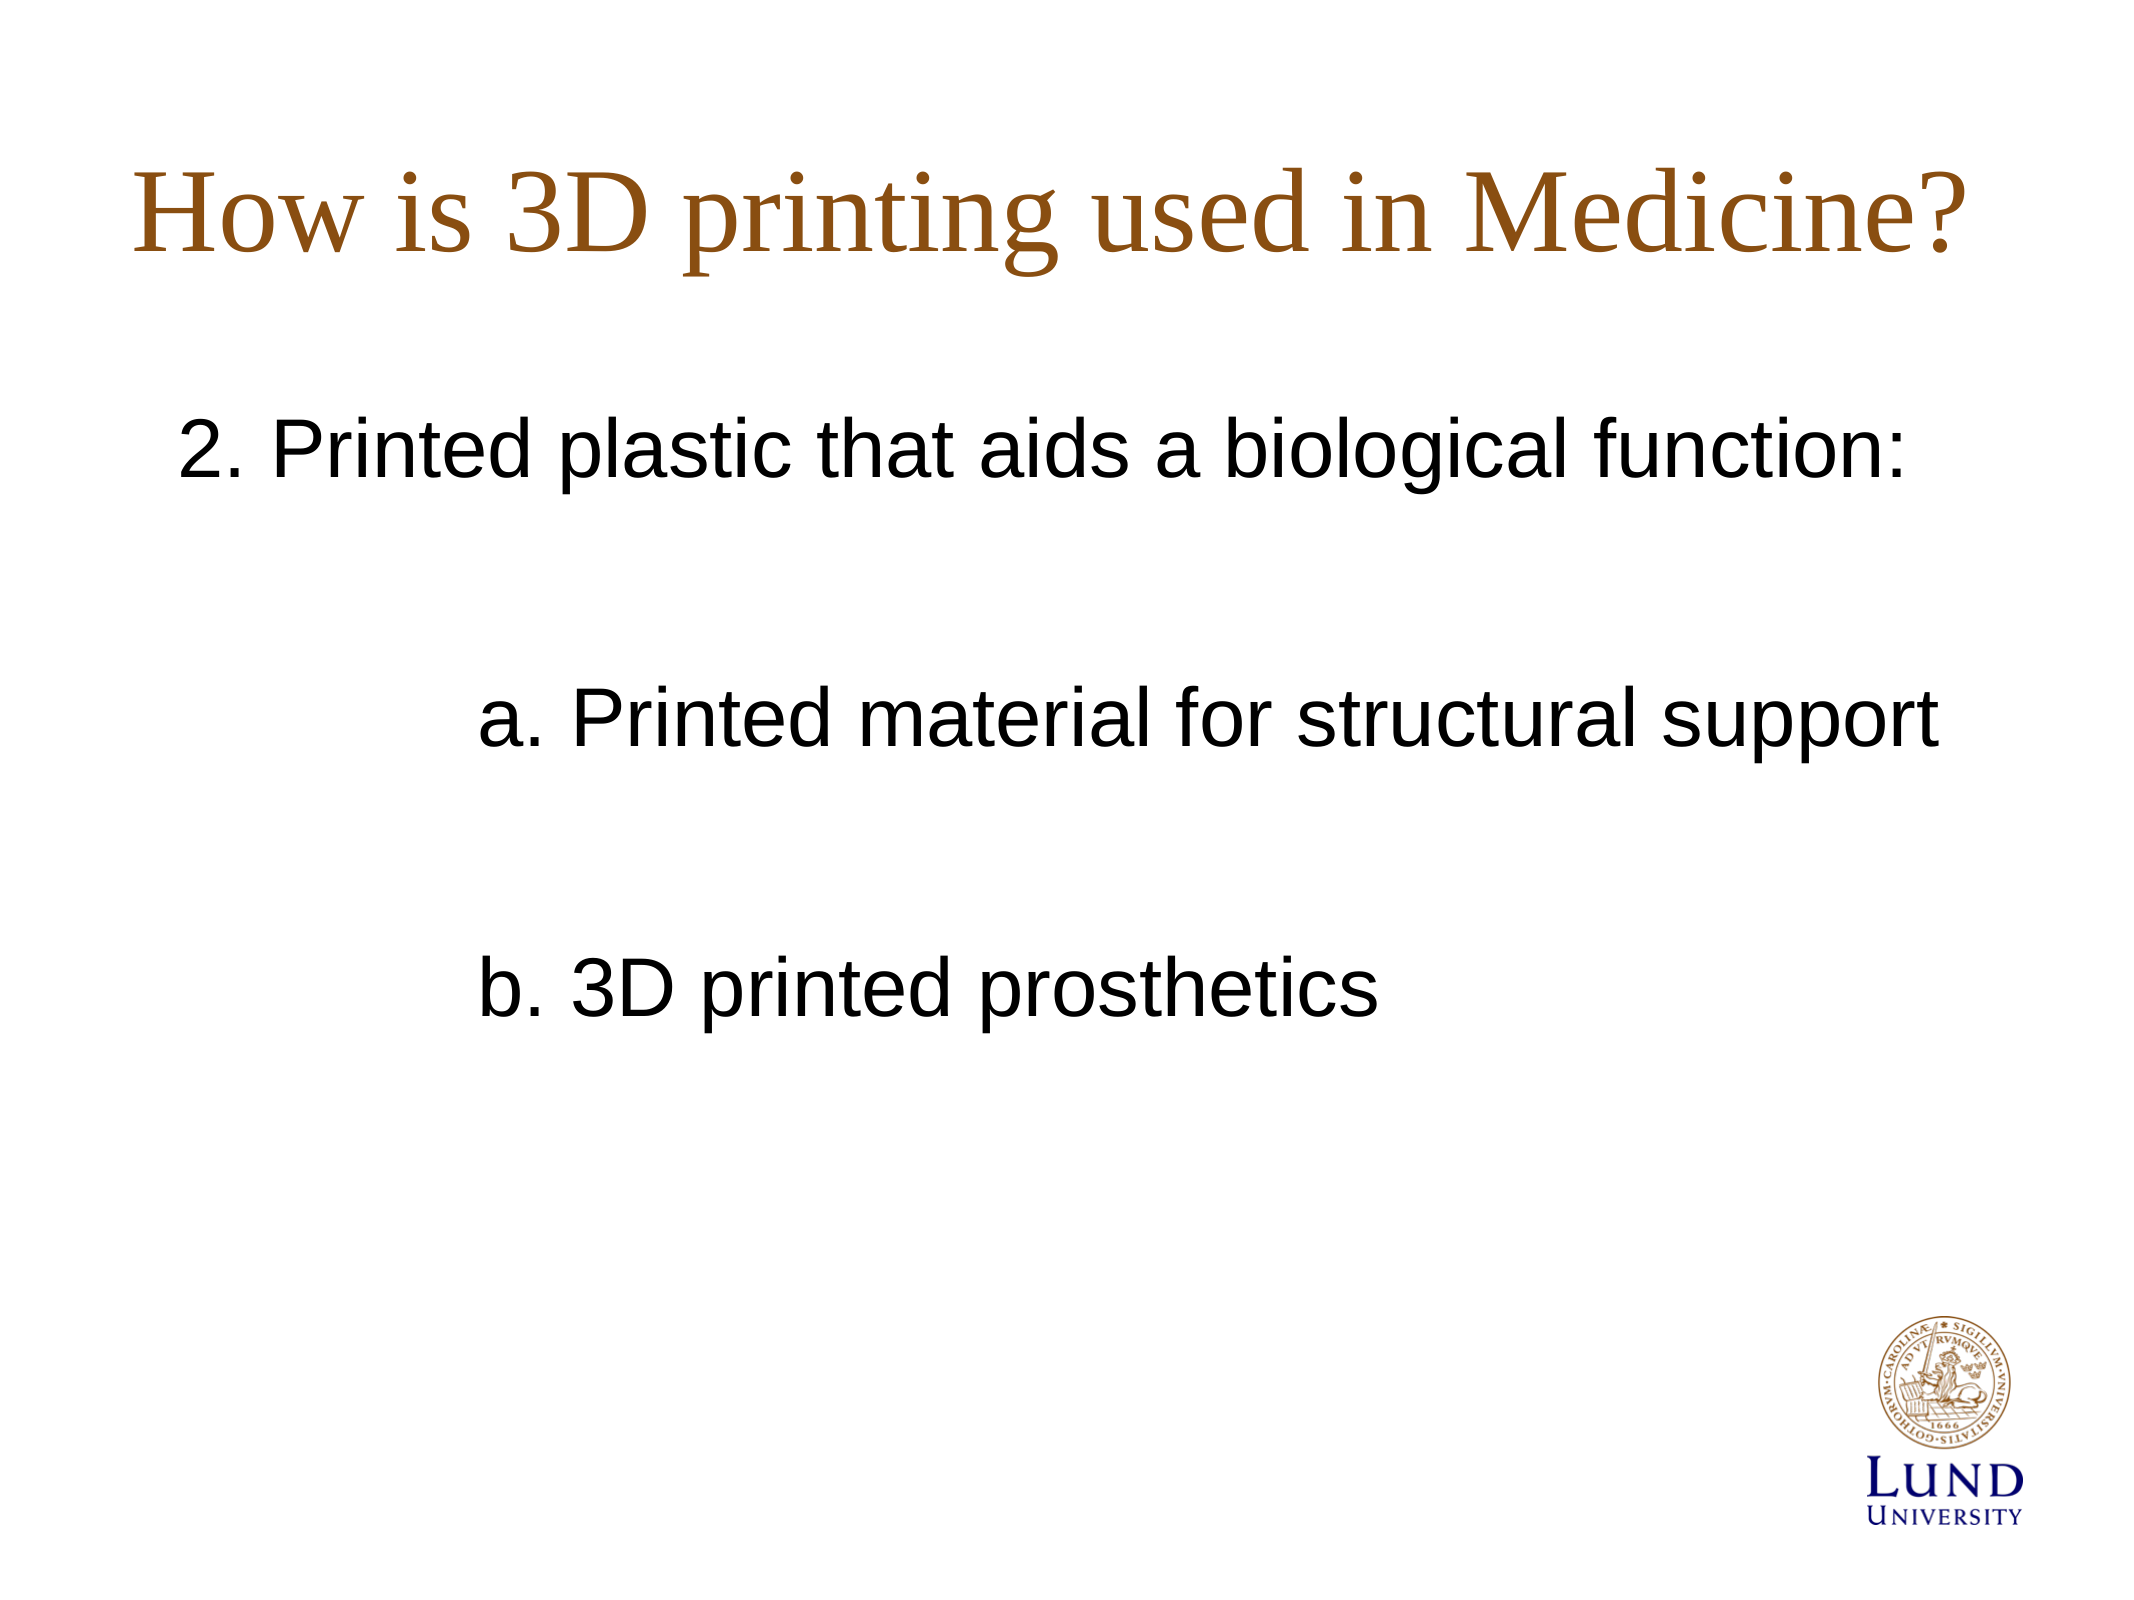

# How is 3D printing used in Medicine?
2. Printed plastic that aids a biological function:

		a. Printed material for structural support

		b. 3D printed prosthetics